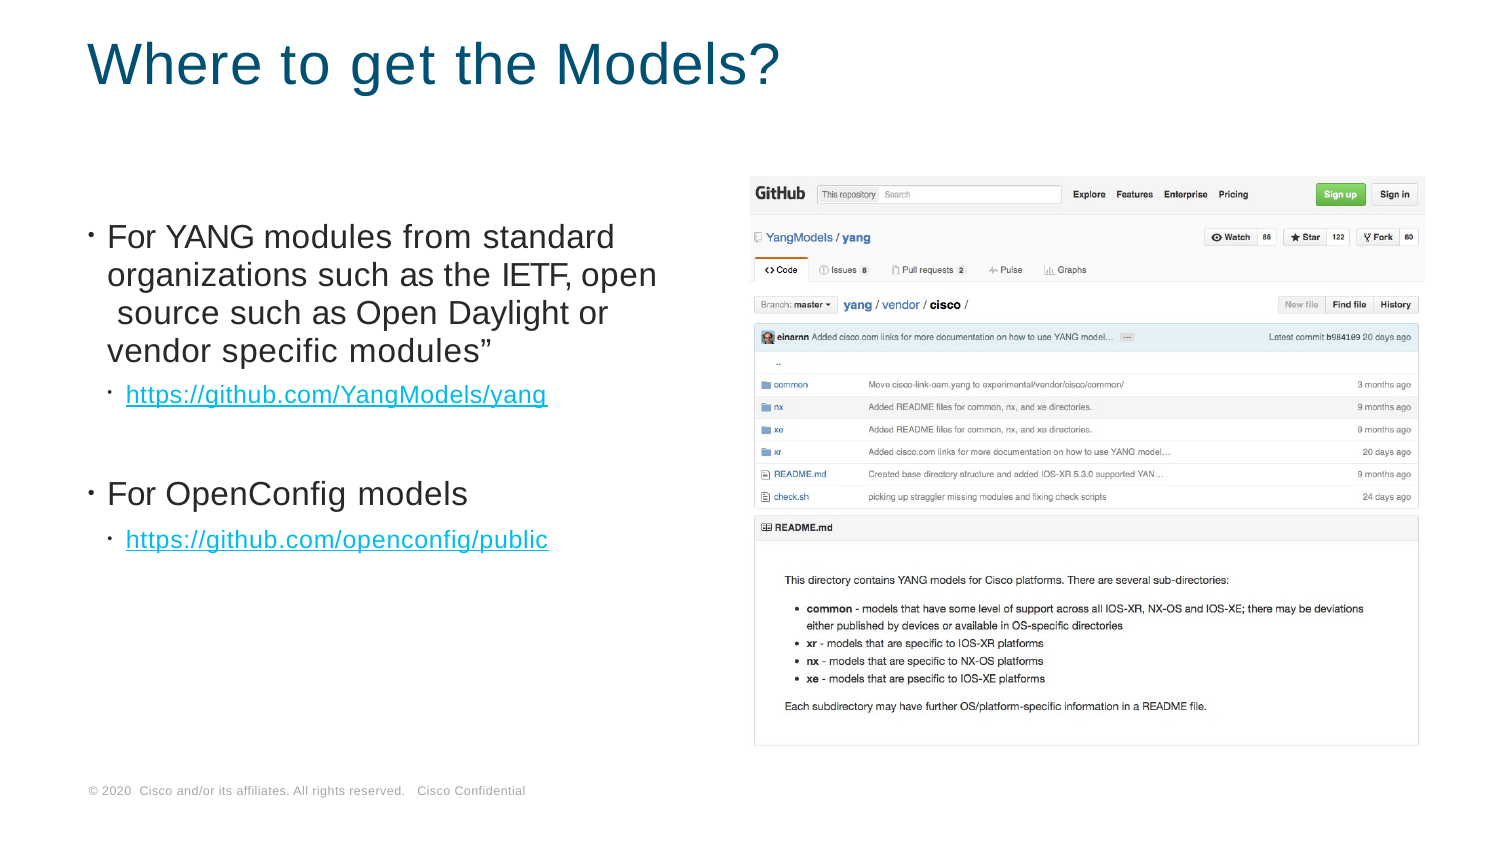

# Where to get the Models?

For YANG modules from standard  organizations such as the IETF, open  source such as Open Daylight or  vendor specific modules”
https://github.com/YangModels/yang

For OpenConfig models
https://github.com/openconfig/public